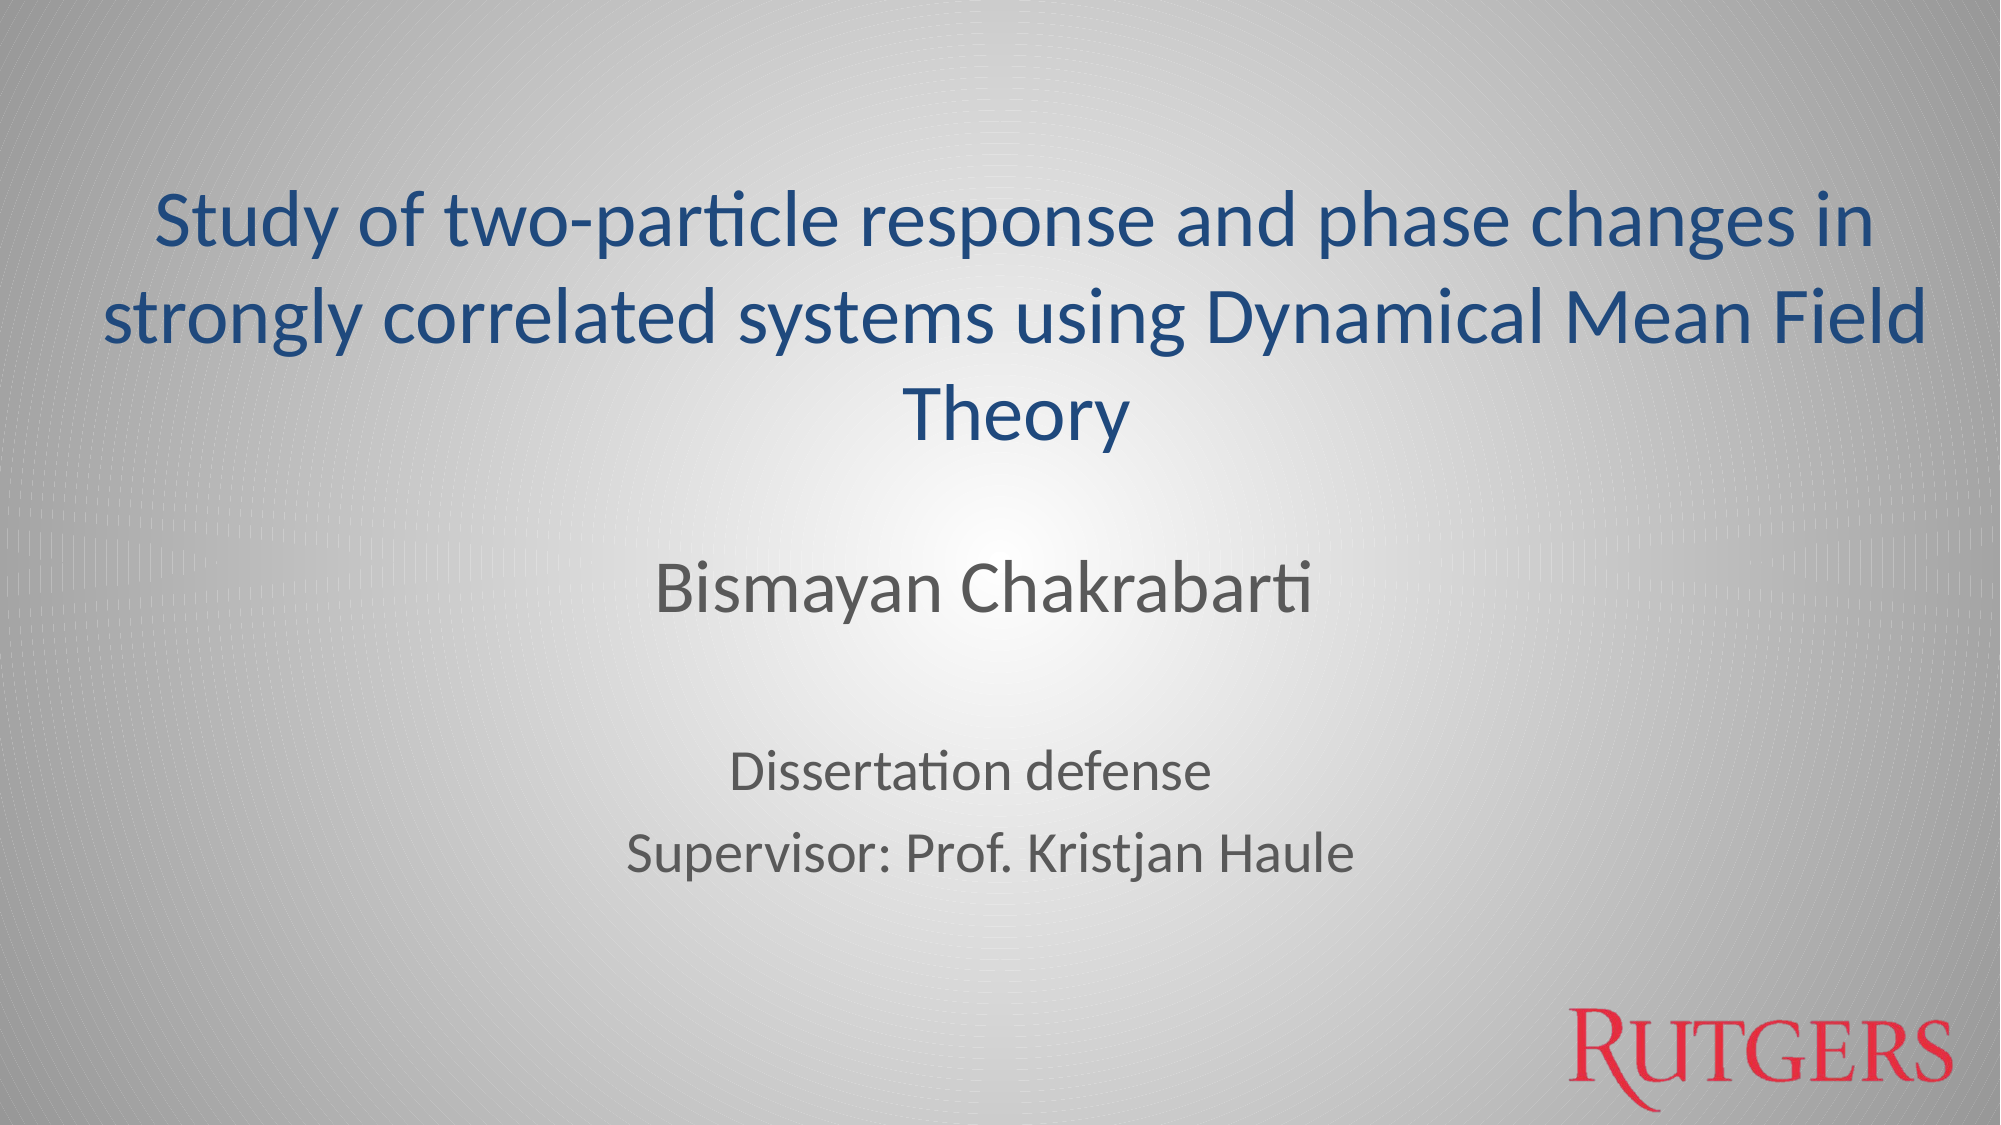

# Study of two-particle response and phase changes in strongly correlated systems using Dynamical Mean Field Theory
Bismayan Chakrabarti

Dissertation defense
 Supervisor: Prof. Kristjan Haule